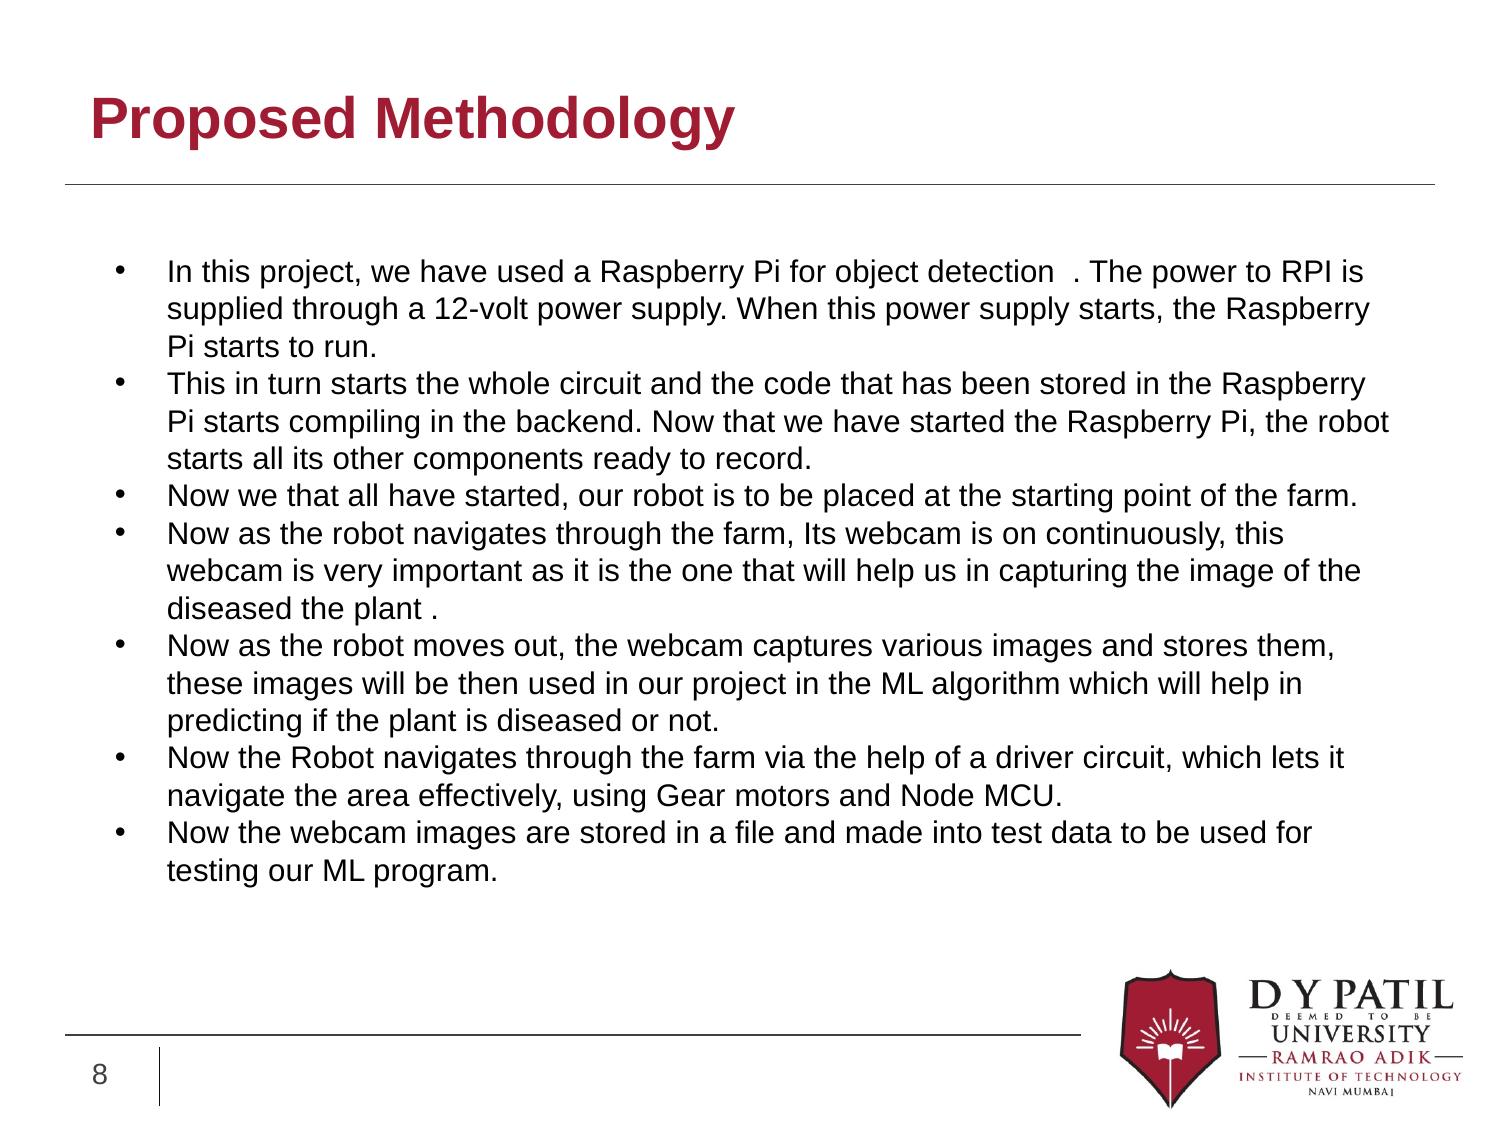

# Proposed Methodology
In this project, we have used a Raspberry Pi for object detection  . The power to RPI is supplied through a 12-volt power supply. When this power supply starts, the Raspberry Pi starts to run.
This in turn starts the whole circuit and the code that has been stored in the Raspberry Pi starts compiling in the backend. Now that we have started the Raspberry Pi, the robot starts all its other components ready to record.
Now we that all have started, our robot is to be placed at the starting point of the farm.
Now as the robot navigates through the farm, Its webcam is on continuously, this webcam is very important as it is the one that will help us in capturing the image of the diseased the plant .
Now as the robot moves out, the webcam captures various images and stores them, these images will be then used in our project in the ML algorithm which will help in predicting if the plant is diseased or not.
Now the Robot navigates through the farm via the help of a driver circuit, which lets it navigate the area effectively, using Gear motors and Node MCU.
Now the webcam images are stored in a file and made into test data to be used for testing our ML program.

8